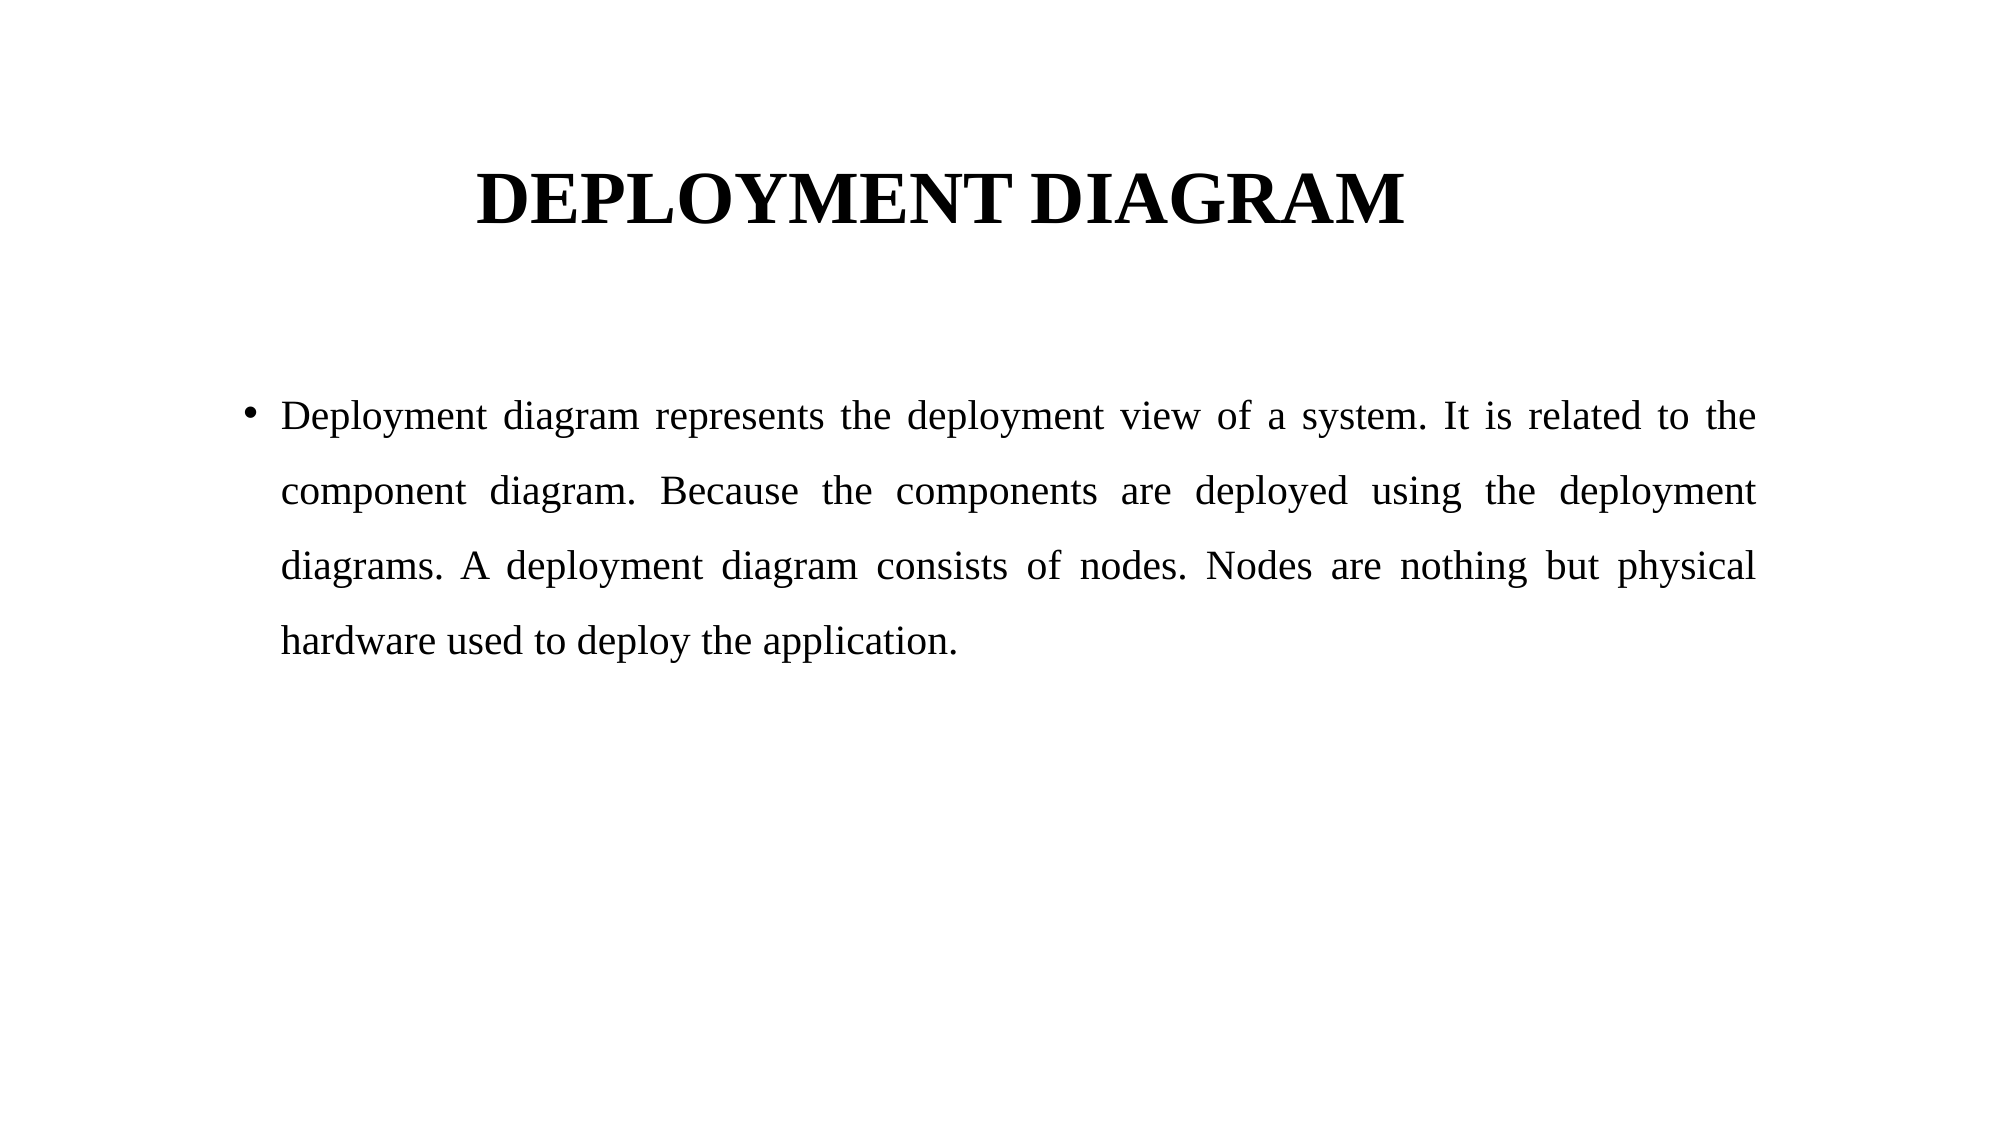

# DEPLOYMENT DIAGRAM
Deployment diagram represents the deployment view of a system. It is related to the component diagram. Because the components are deployed using the deployment diagrams. A deployment diagram consists of nodes. Nodes are nothing but physical hardware used to deploy the application.